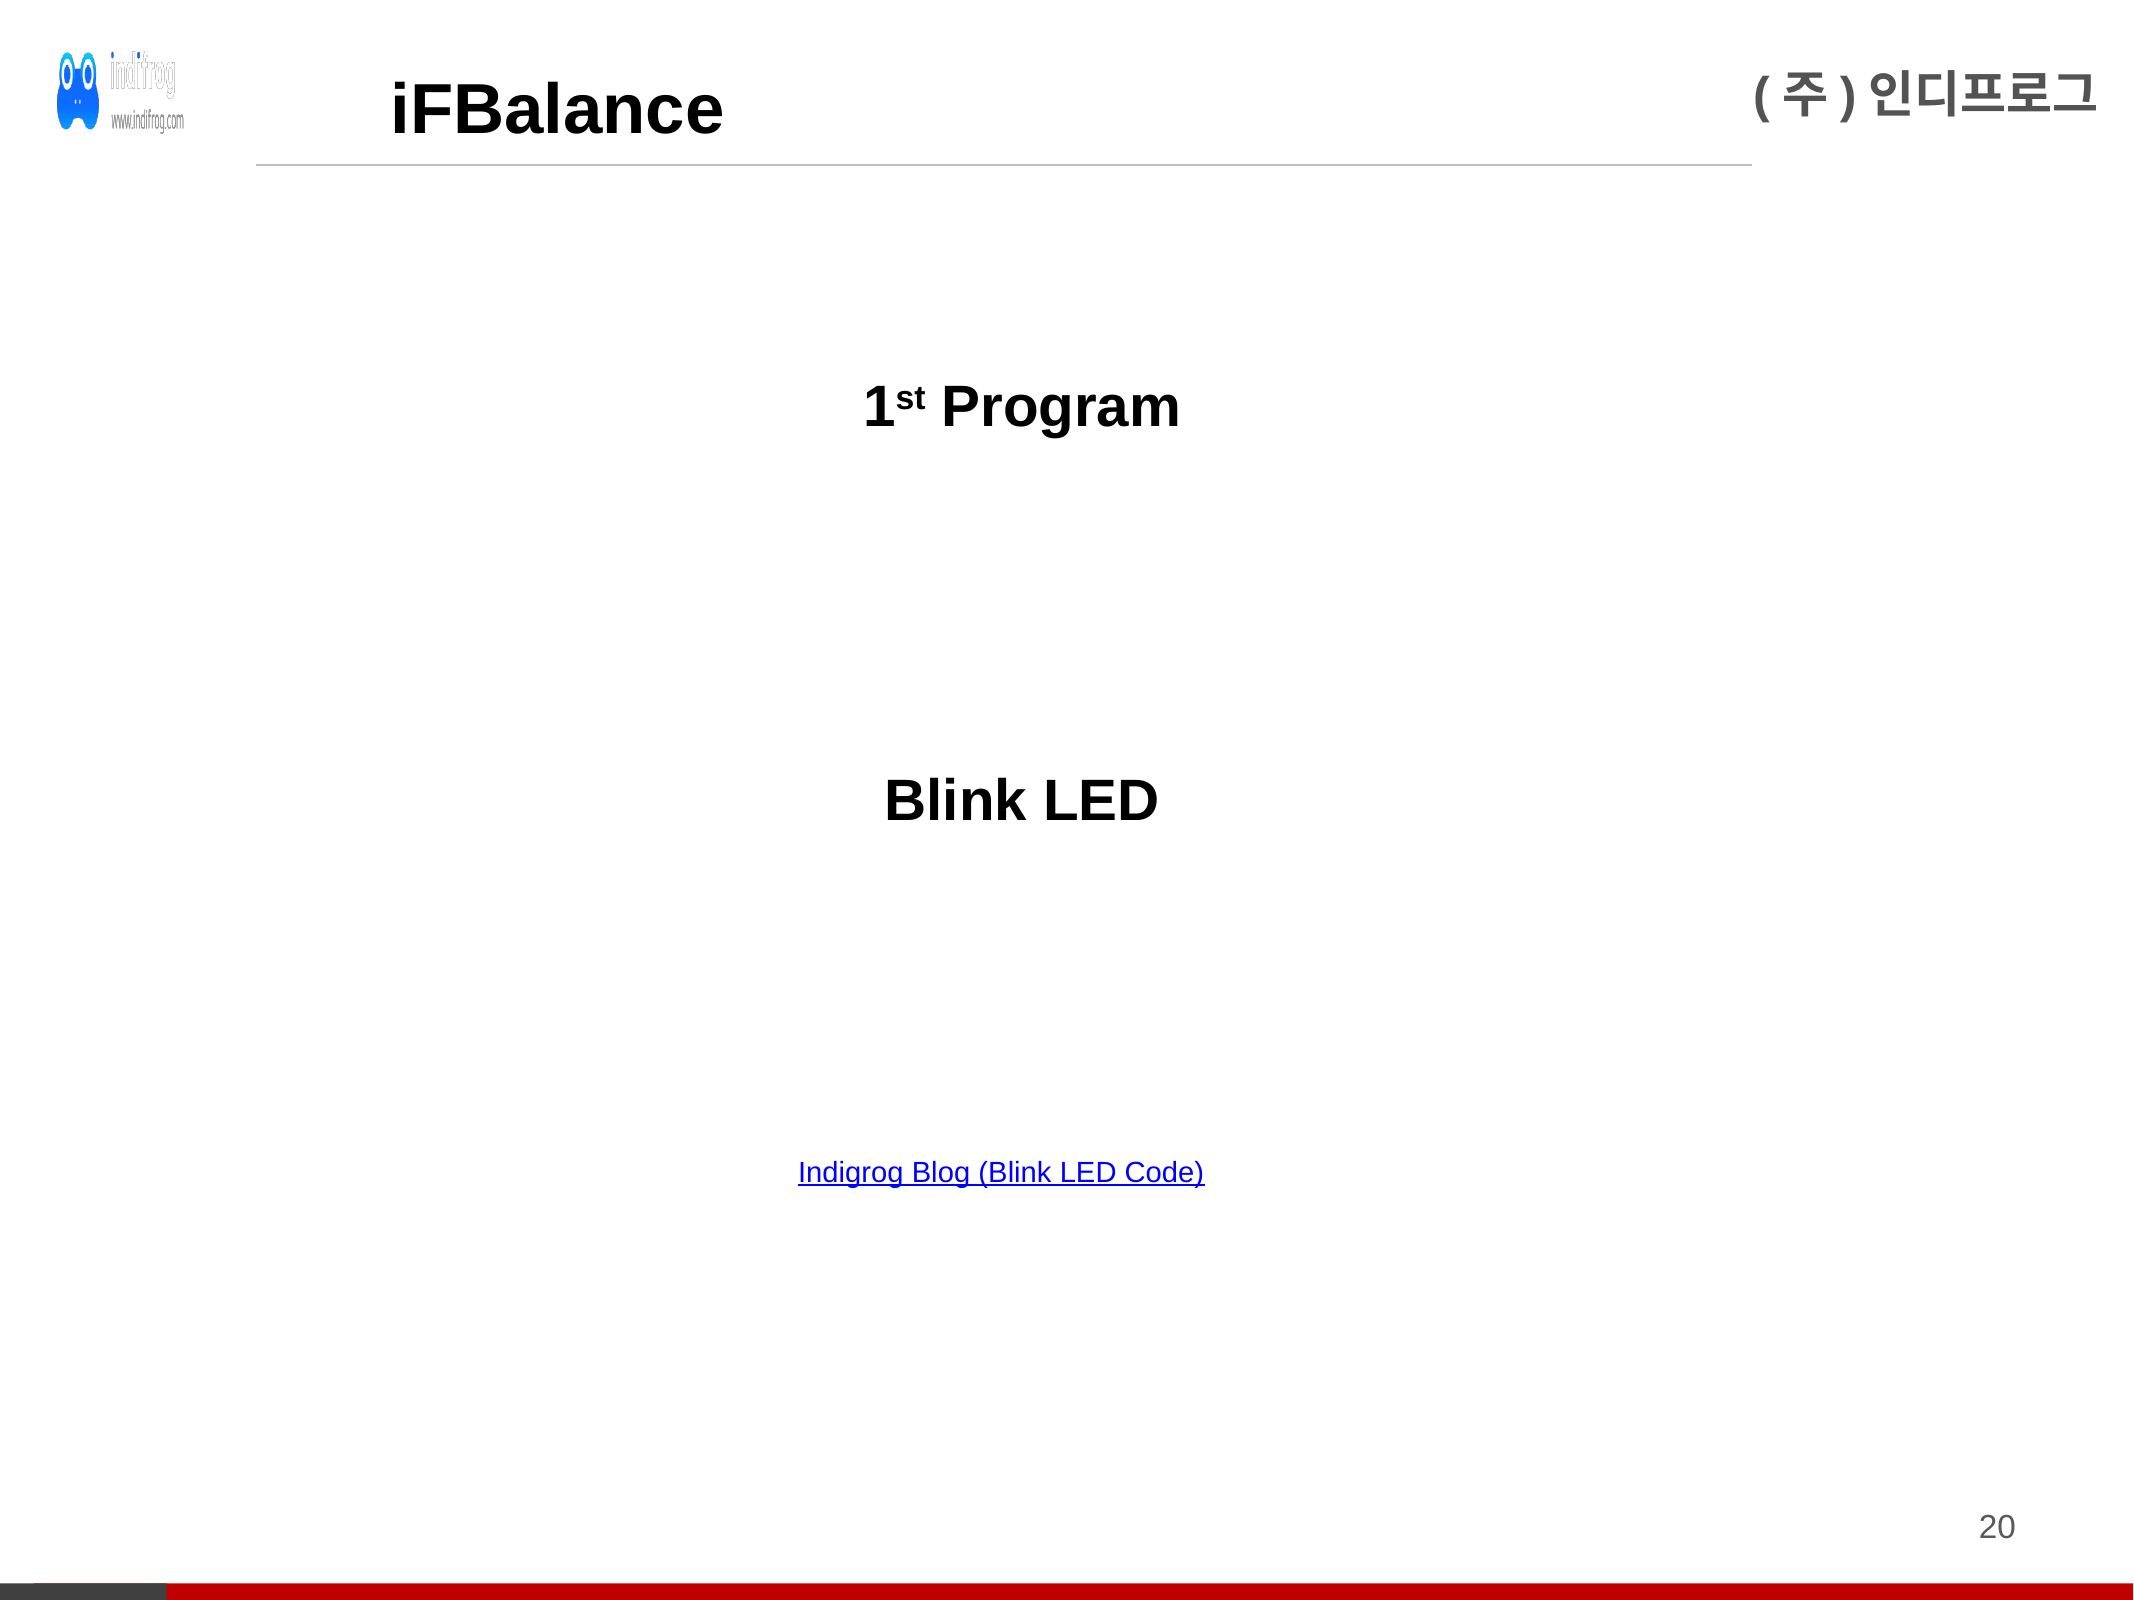

iFBalance
1st Program
Blink LED
Indigrog Blog (Blink LED Code)
20